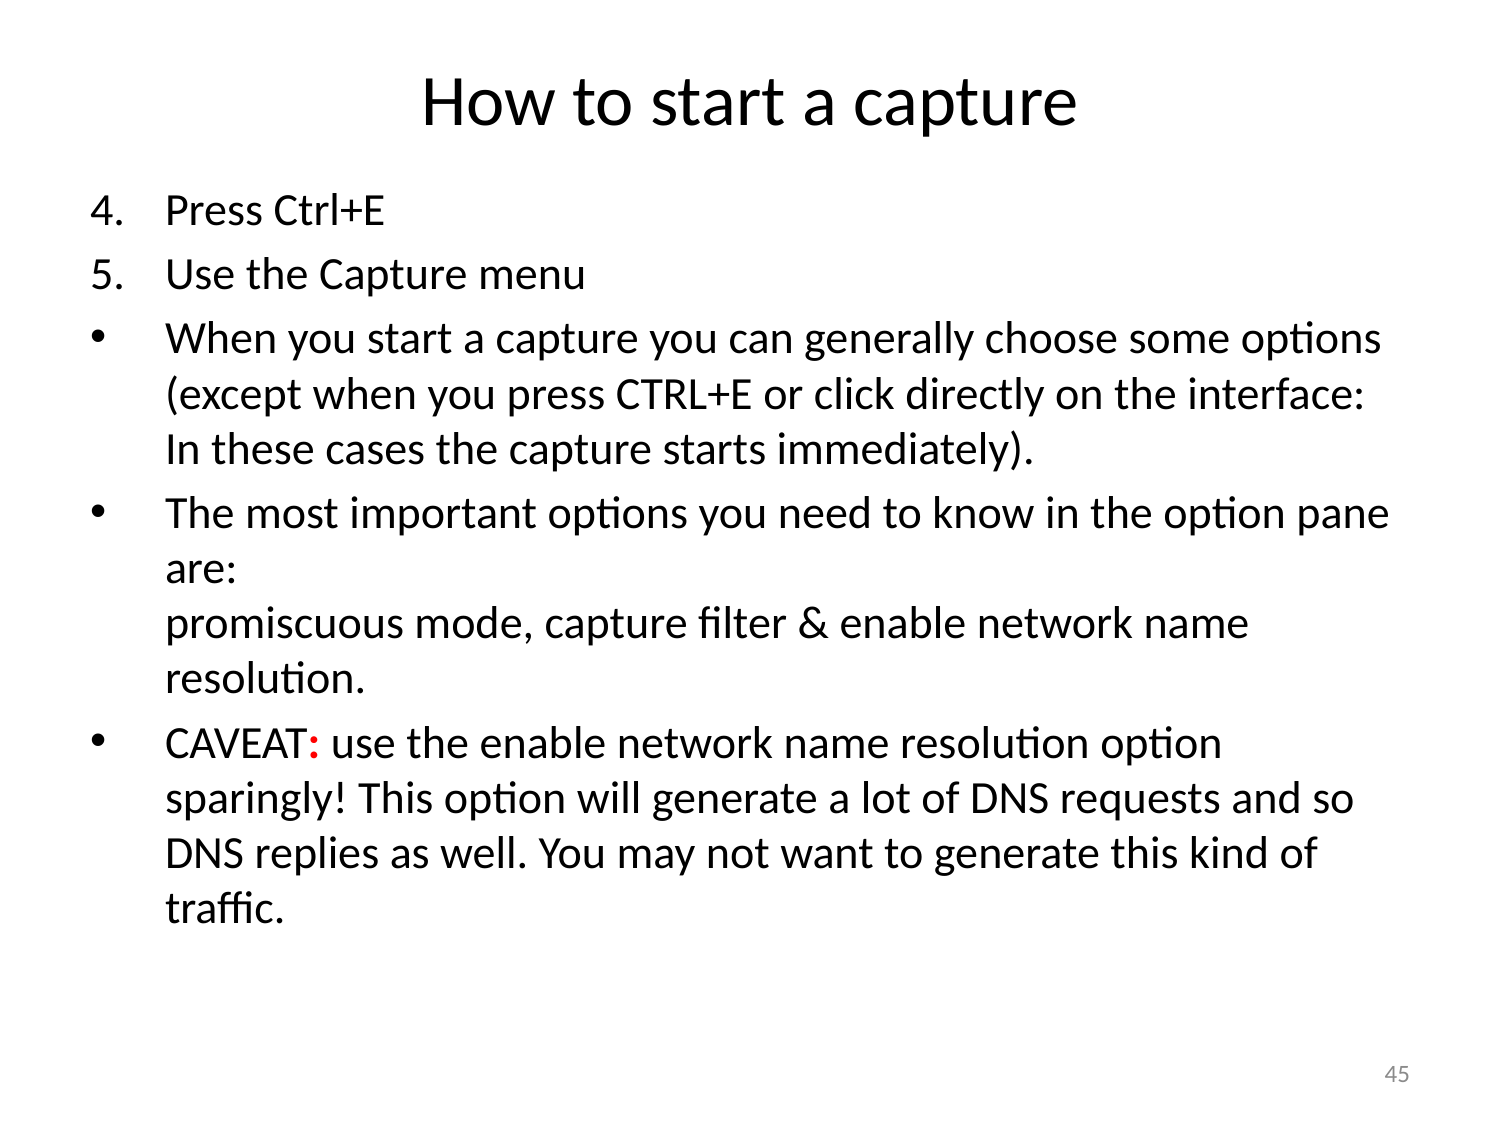

# How to start a capture
Press Ctrl+E
Use the Capture menu
When you start a capture you can generally choose some options (except when you press CTRL+E or click directly on the interface: In these cases the capture starts immediately).
The most important options you need to know in the option pane are:
promiscuous mode, capture filter & enable network name resolution.
CAVEAT: use the enable network name resolution option sparingly! This option will generate a lot of DNS requests and so DNS replies as well. You may not want to generate this kind of traffic.

45